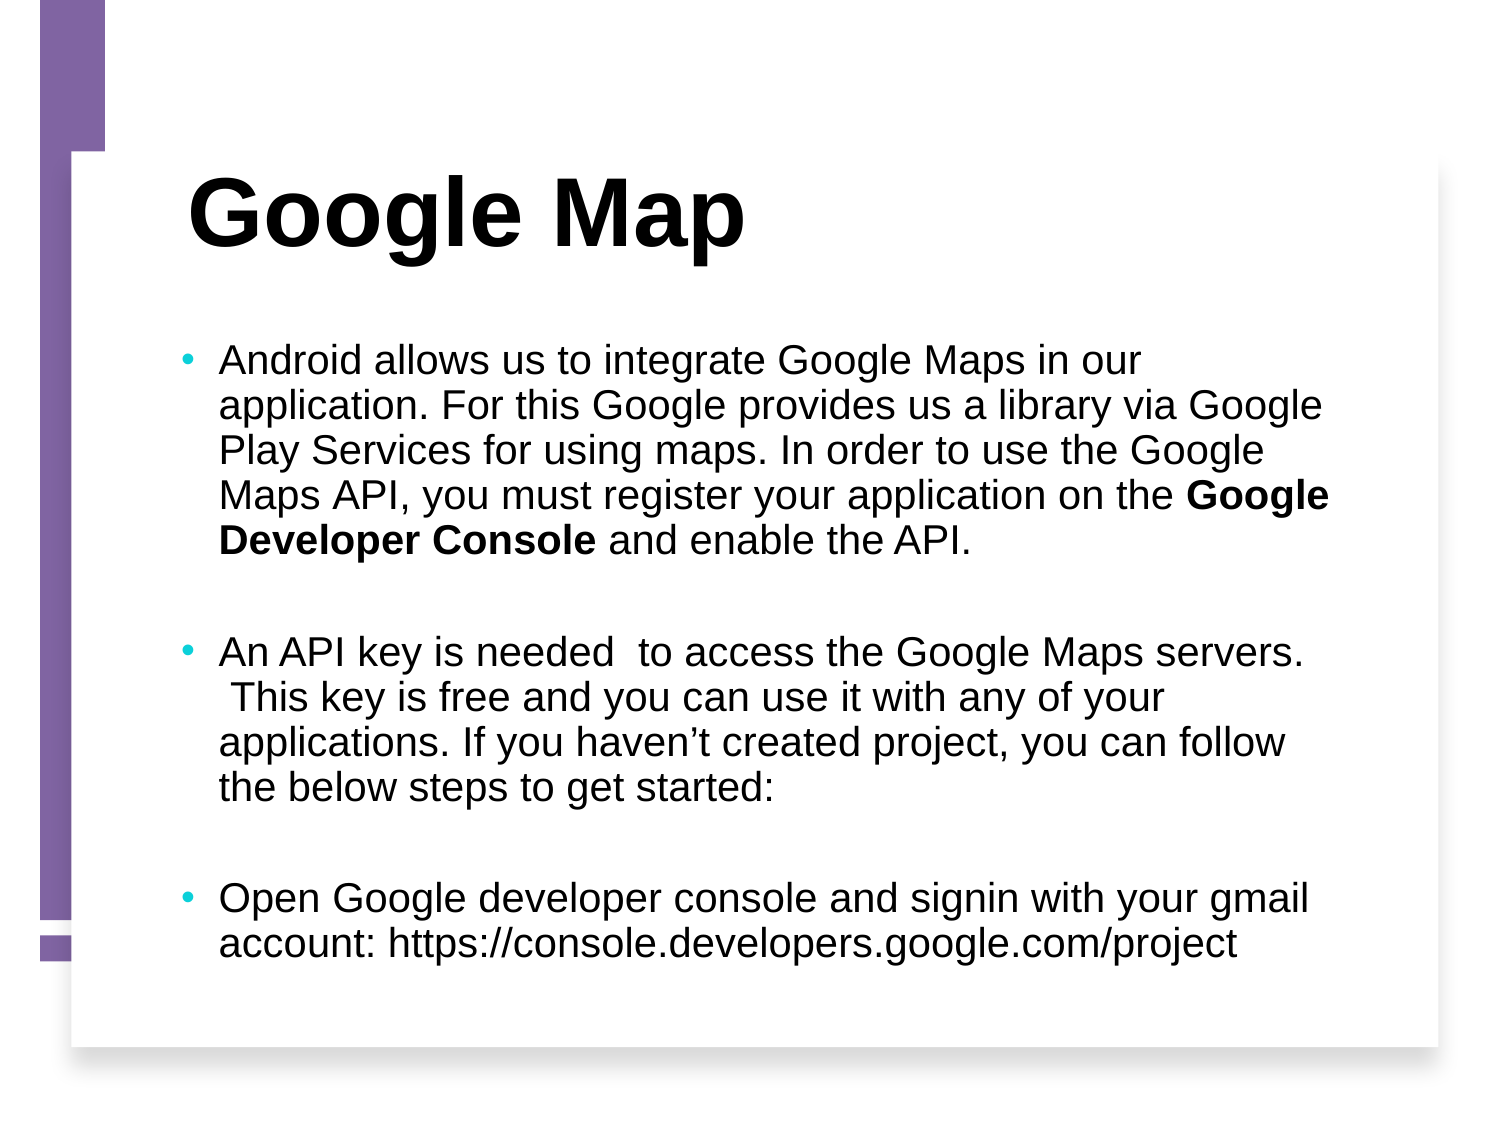

Google Map

Android allows us to integrate Google Maps in our application. For this Google provides us a library via Google Play Services for using maps. In order to use the Google Maps API, you must register your application on the Google Developer Console and enable the API.

An API key is needed  to access the Google Maps servers.  This key is free and you can use it with any of your applications. If you haven’t created project, you can follow the below steps to get started:

Open Google developer console and signin with your gmail account: https://console.developers.google.com/project